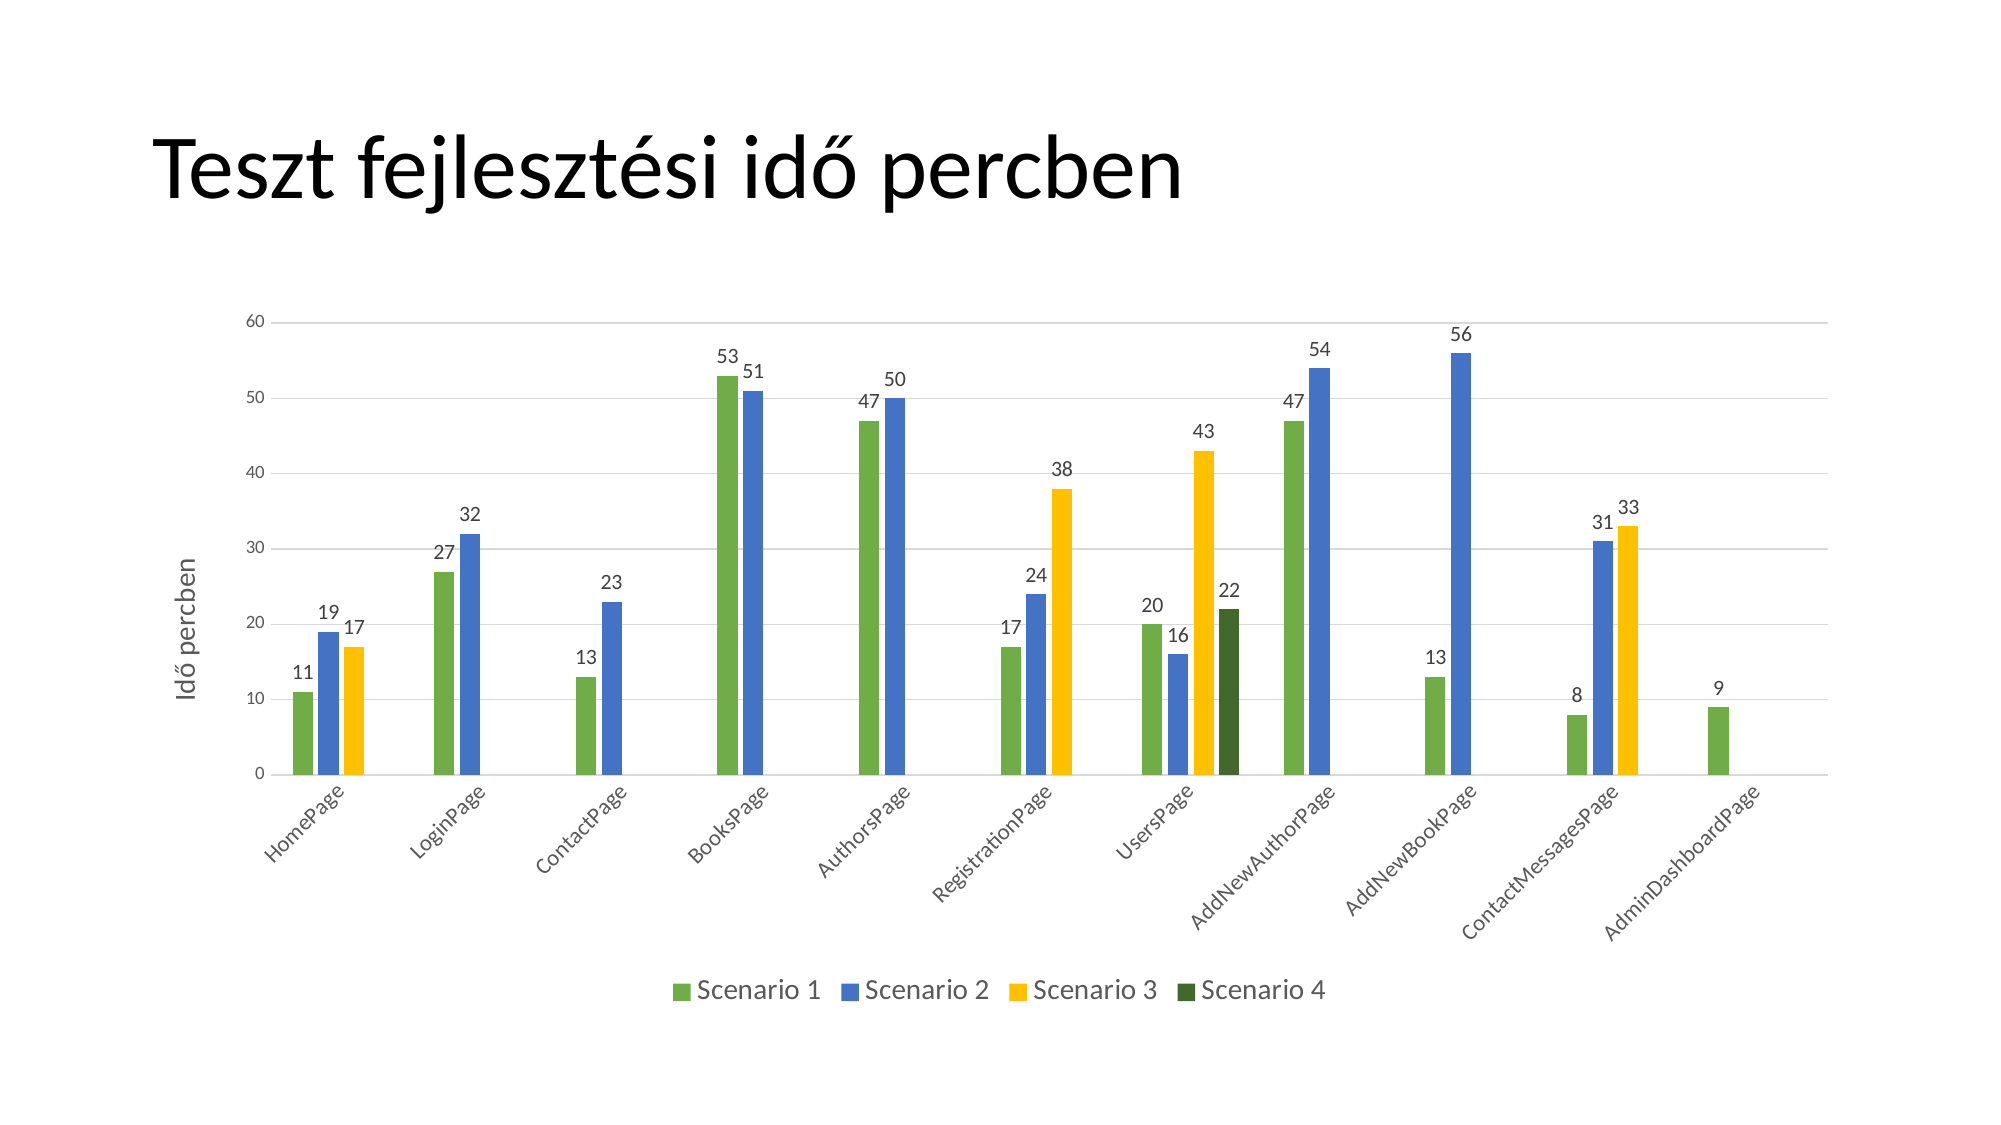

# Teszt fejlesztési idő percben

### Chart

| Category | Scenario 1 | Scenario 2 | Scenario 3 | Scenario 4 |
|---|---|---|---|---|
| HomePage | 11.0 | 19.0 | 17.0 | None |
| LoginPage | 27.0 | 32.0 | None | None |
| ContactPage | 13.0 | 23.0 | None | None |
| BooksPage | 53.0 | 51.0 | None | None |
| AuthorsPage | 47.0 | 50.0 | None | None |
| RegistrationPage | 17.0 | 24.0 | 38.0 | None |
| UsersPage | 20.0 | 16.0 | 43.0 | 22.0 |
| AddNewAuthorPage | 47.0 | 54.0 | None | None |
| AddNewBookPage | 13.0 | 56.0 | None | None |
| ContactMessagesPage | 8.0 | 31.0 | 33.0 | None |
| AdminDashboardPage | 9.0 | None | None | None |